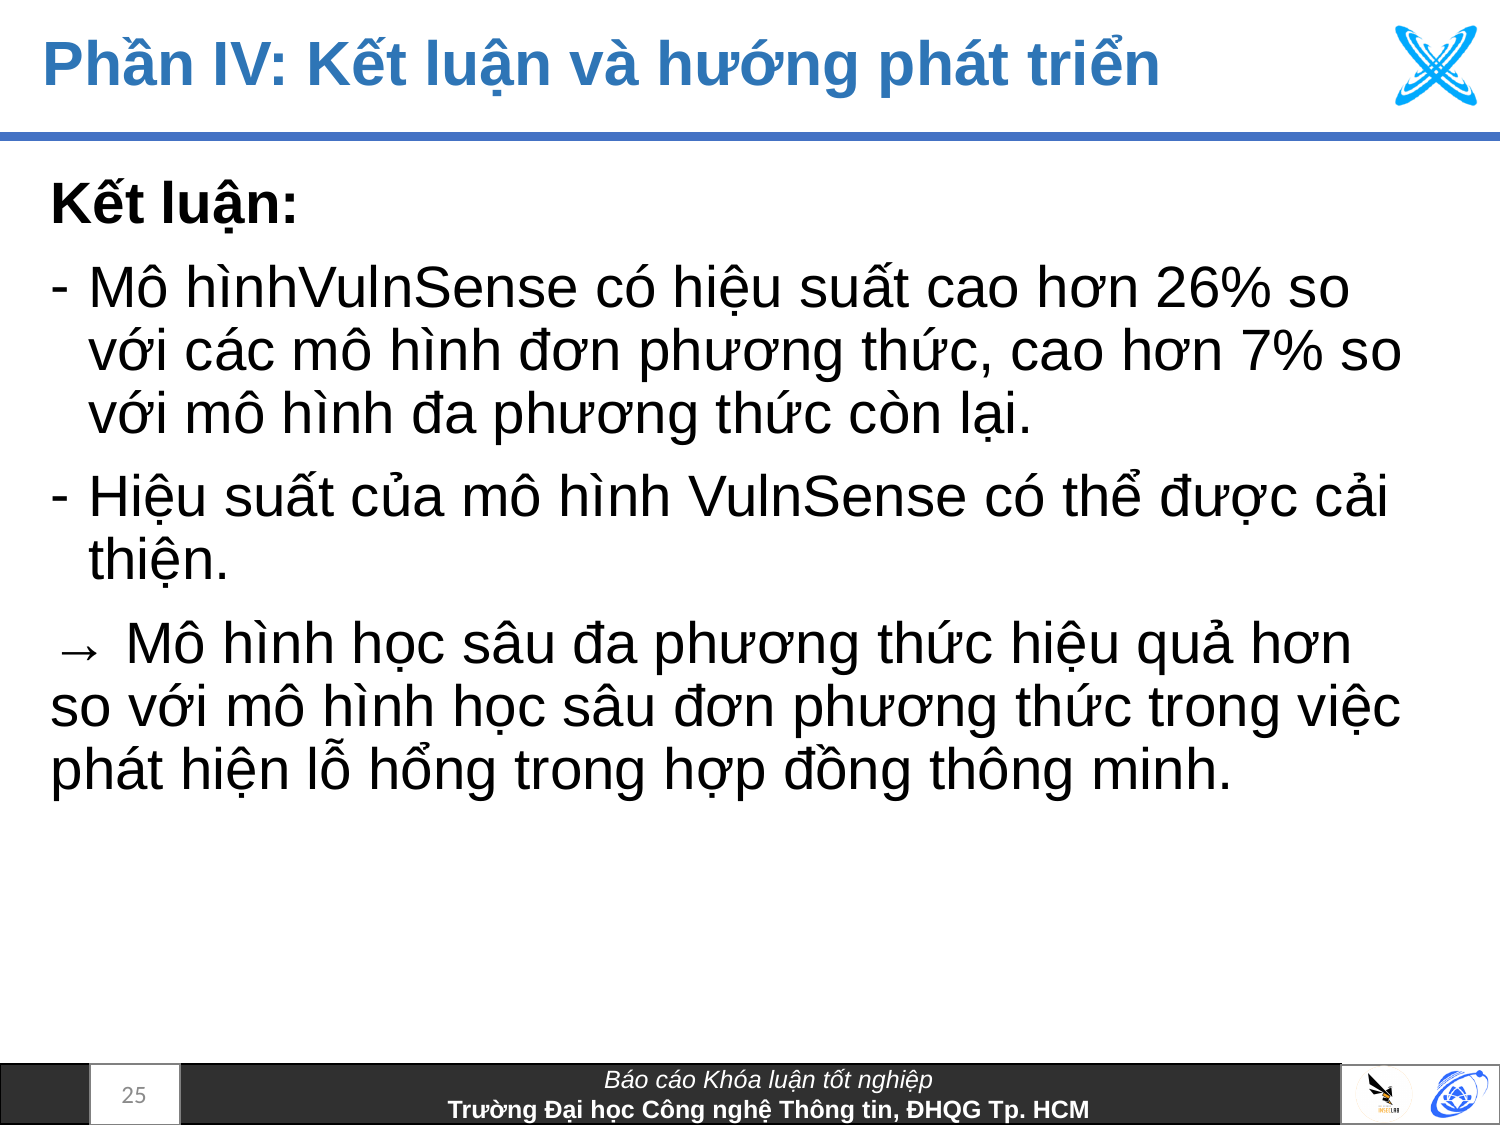

# Phần IV: Kết luận và hướng phát triển
Kết luận:
Mô hìnhVulnSense có hiệu suất cao hơn 26% so với các mô hình đơn phương thức, cao hơn 7% so với mô hình đa phương thức còn lại.
Hiệu suất của mô hình VulnSense có thể được cải thiện.
→ Mô hình học sâu đa phương thức hiệu quả hơn so với mô hình học sâu đơn phương thức trong việc phát hiện lỗ hổng trong hợp đồng thông minh.

25